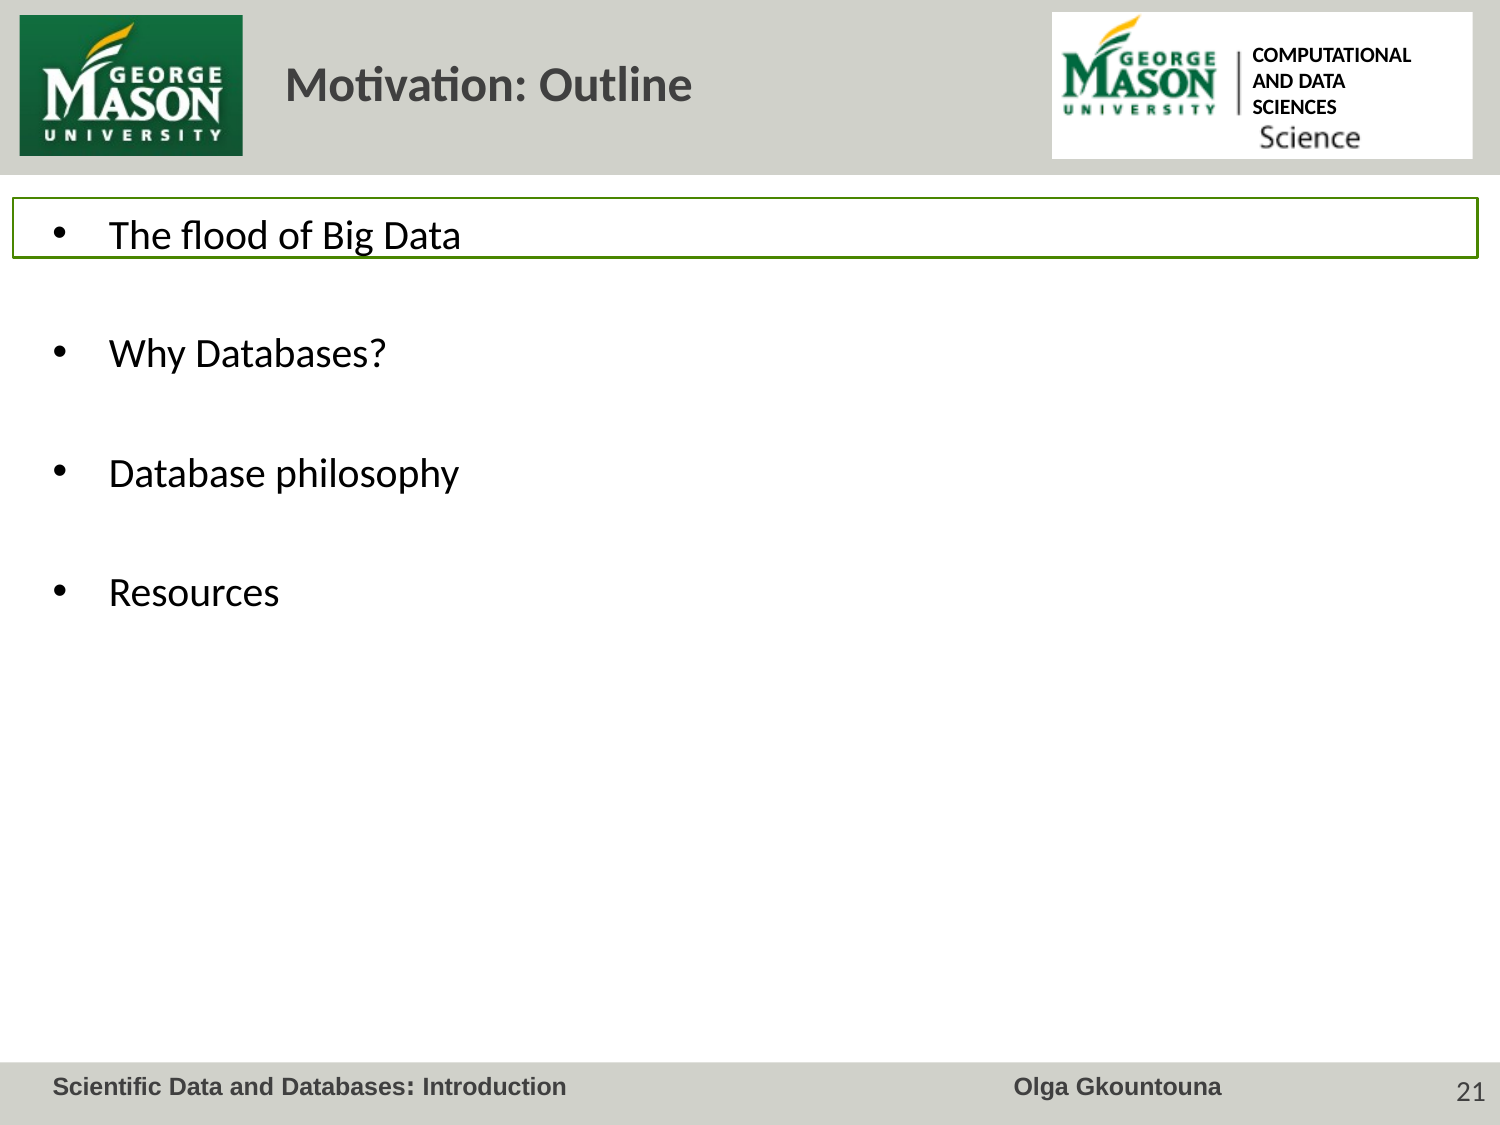

COMPUTATIONAL  AND DATA  SCIENCES
# Motivation: Outline
The flood of Big Data
Why Databases?

Database philosophy

Resources
Scientific Data and Databases: Introduction
Olga Gkountouna
21